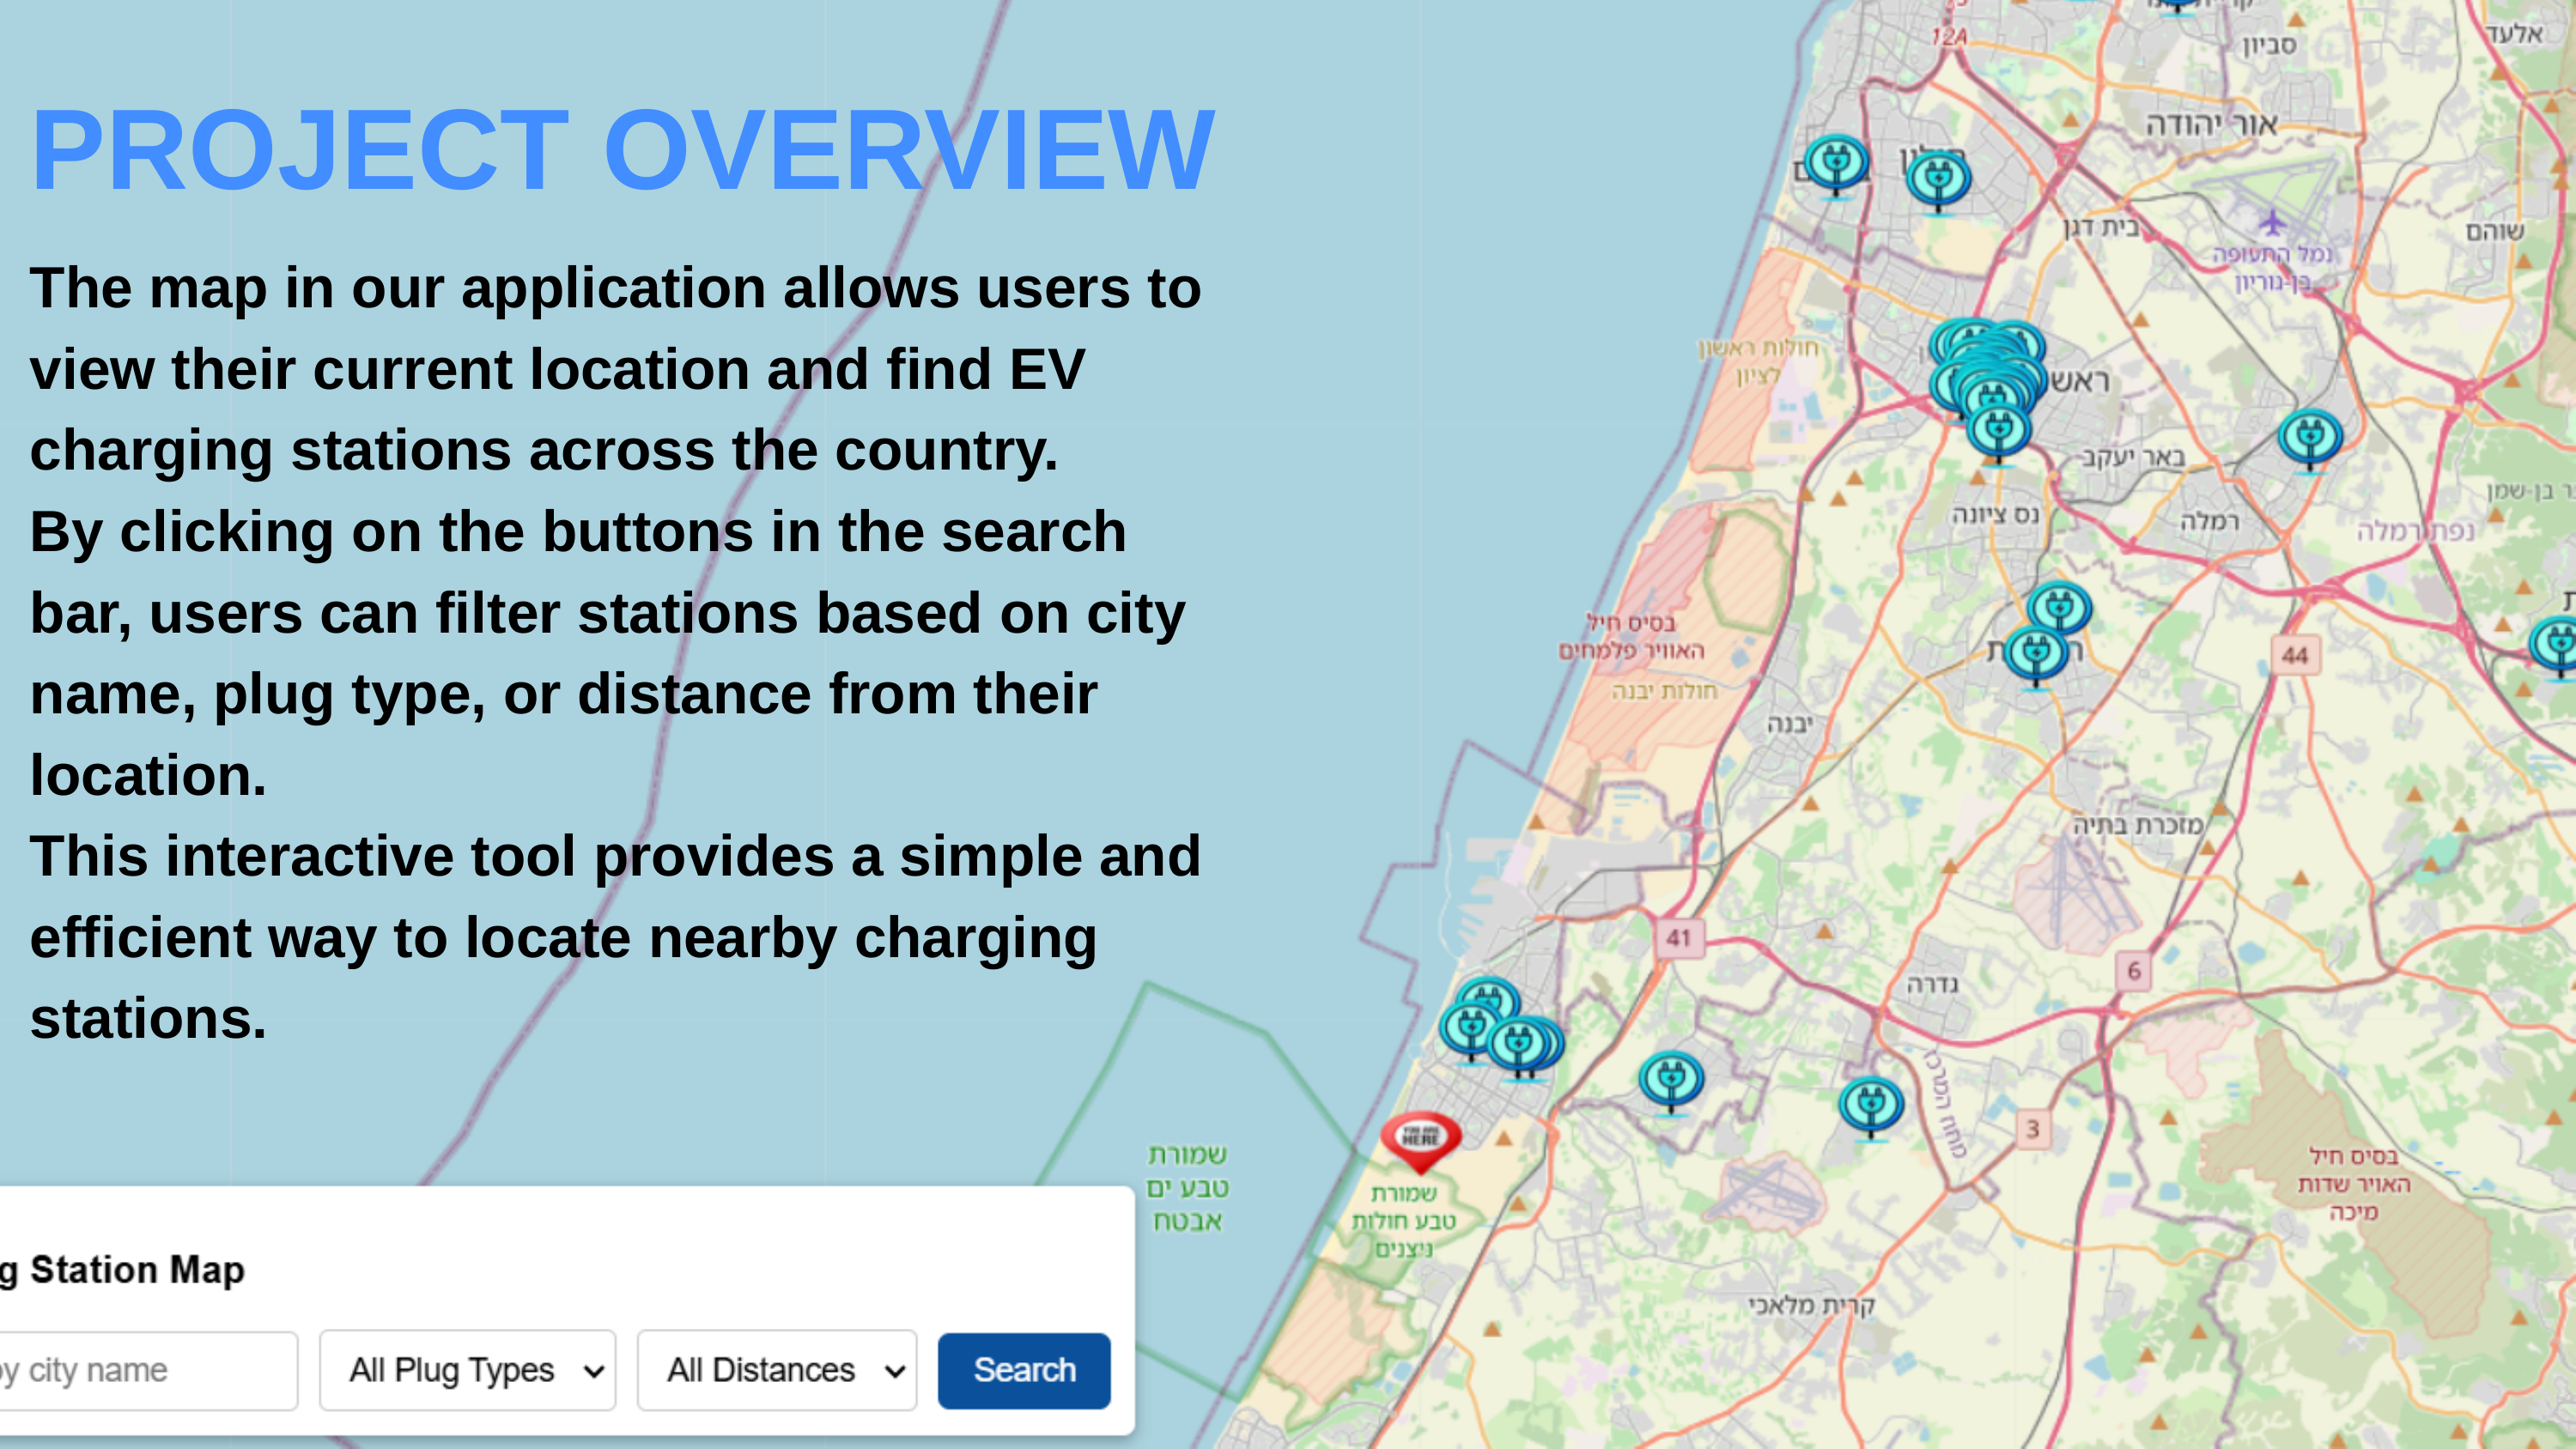

PROJECT OVERVIEW
The map in our application allows users to view their current location and find EV charging stations across the country.
By clicking on the buttons in the search bar, users can filter stations based on city name, plug type, or distance from their location.
This interactive tool provides a simple and efficient way to locate nearby charging stations.